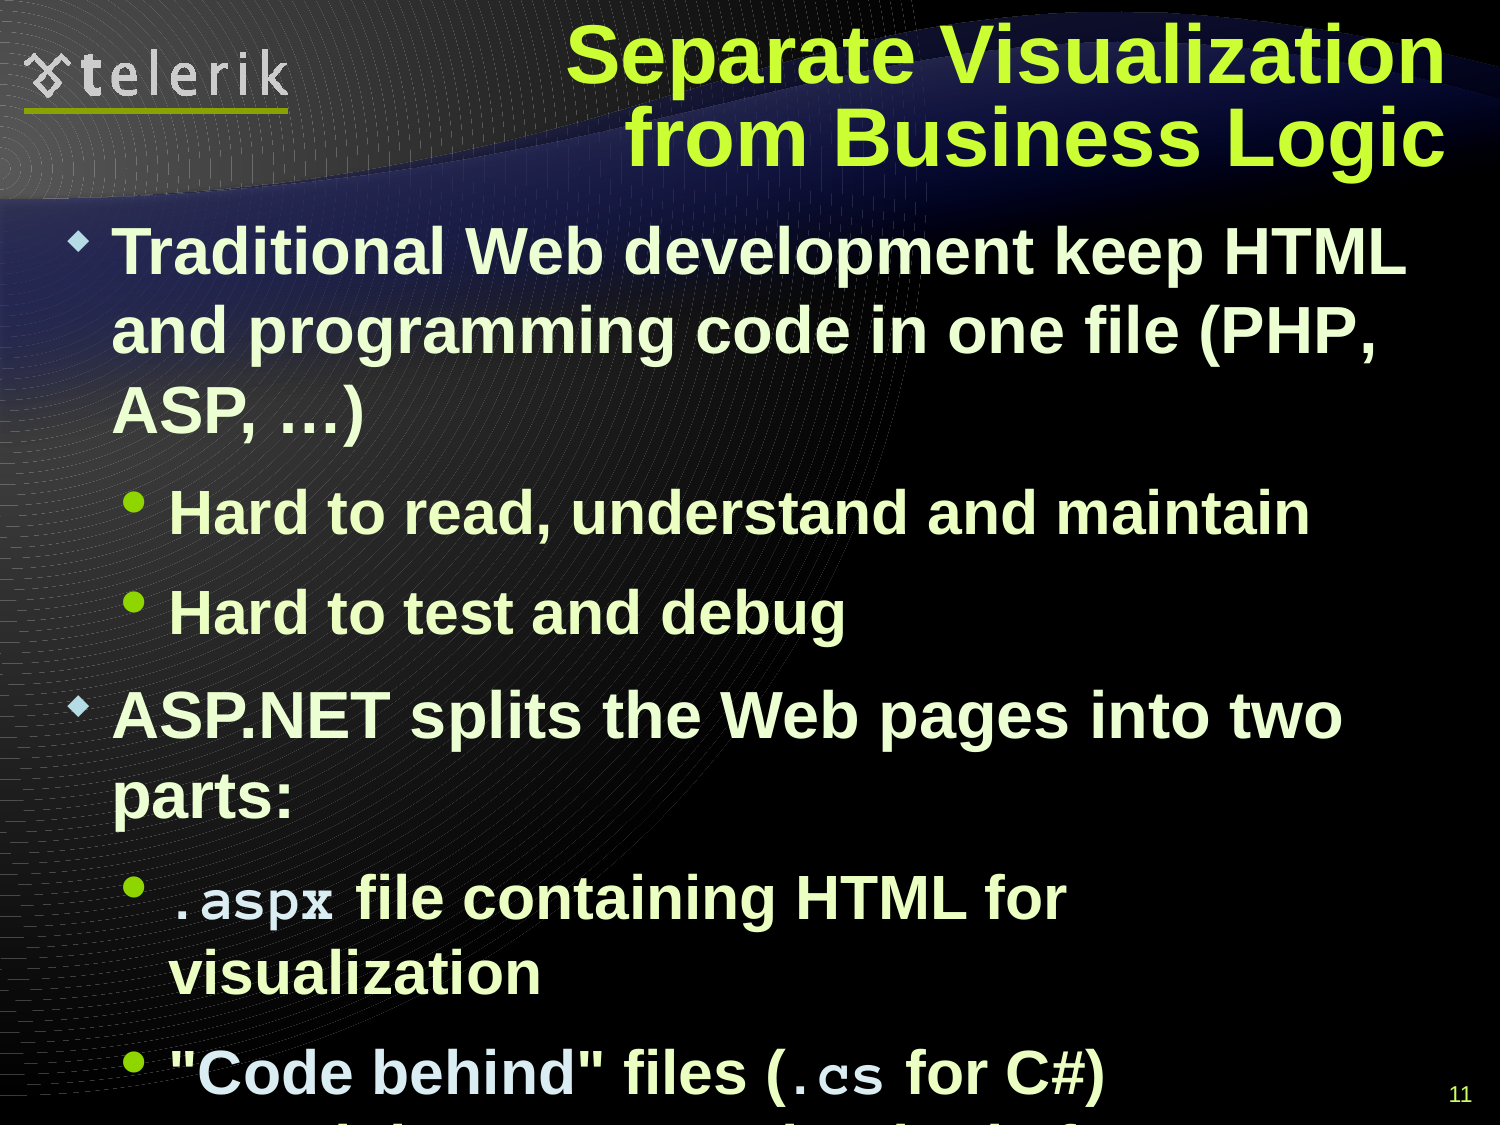

# Separate Visualization from Business Logic
Traditional Web development keep HTML and programming code in one file (PHP, ASP, …)
Hard to read, understand and maintain
Hard to test and debug
ASP.NET splits the Web pages into two parts:
.aspx file containing HTML for visualization
"Code behind" files (.cs for C#) containing presentation logic for particular page
11